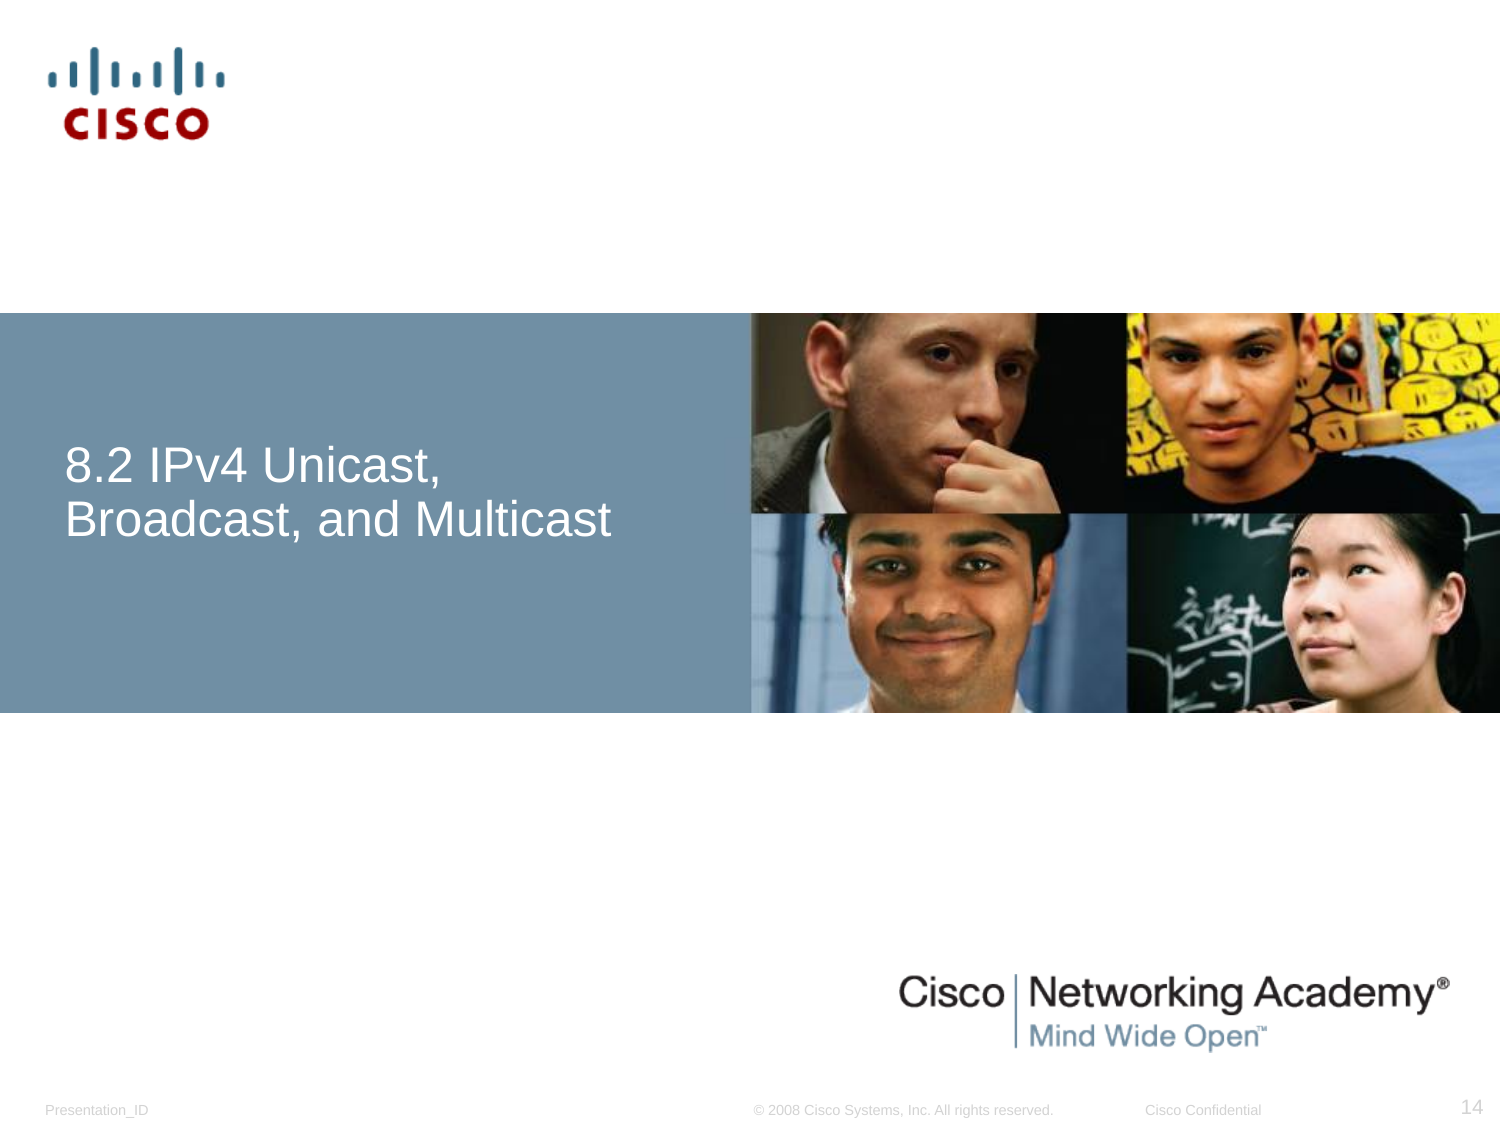

# 8.2 IPv4 Unicast, Broadcast, and Multicast